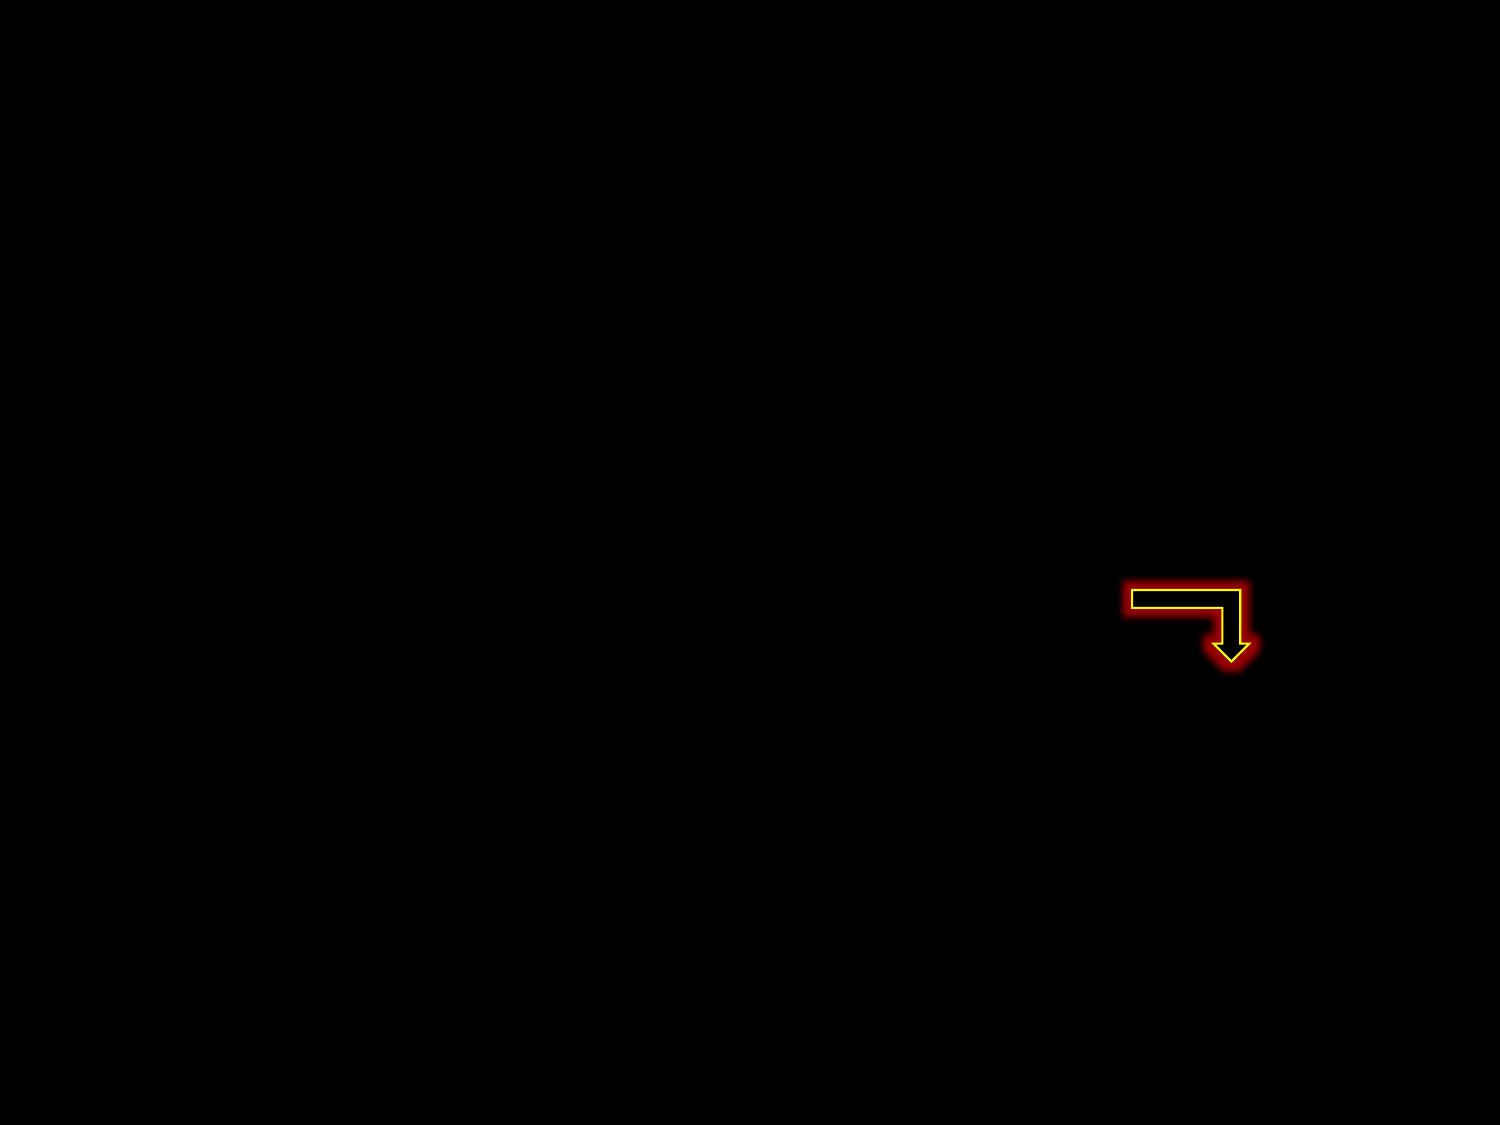

So, OPEN your ears and listen here…